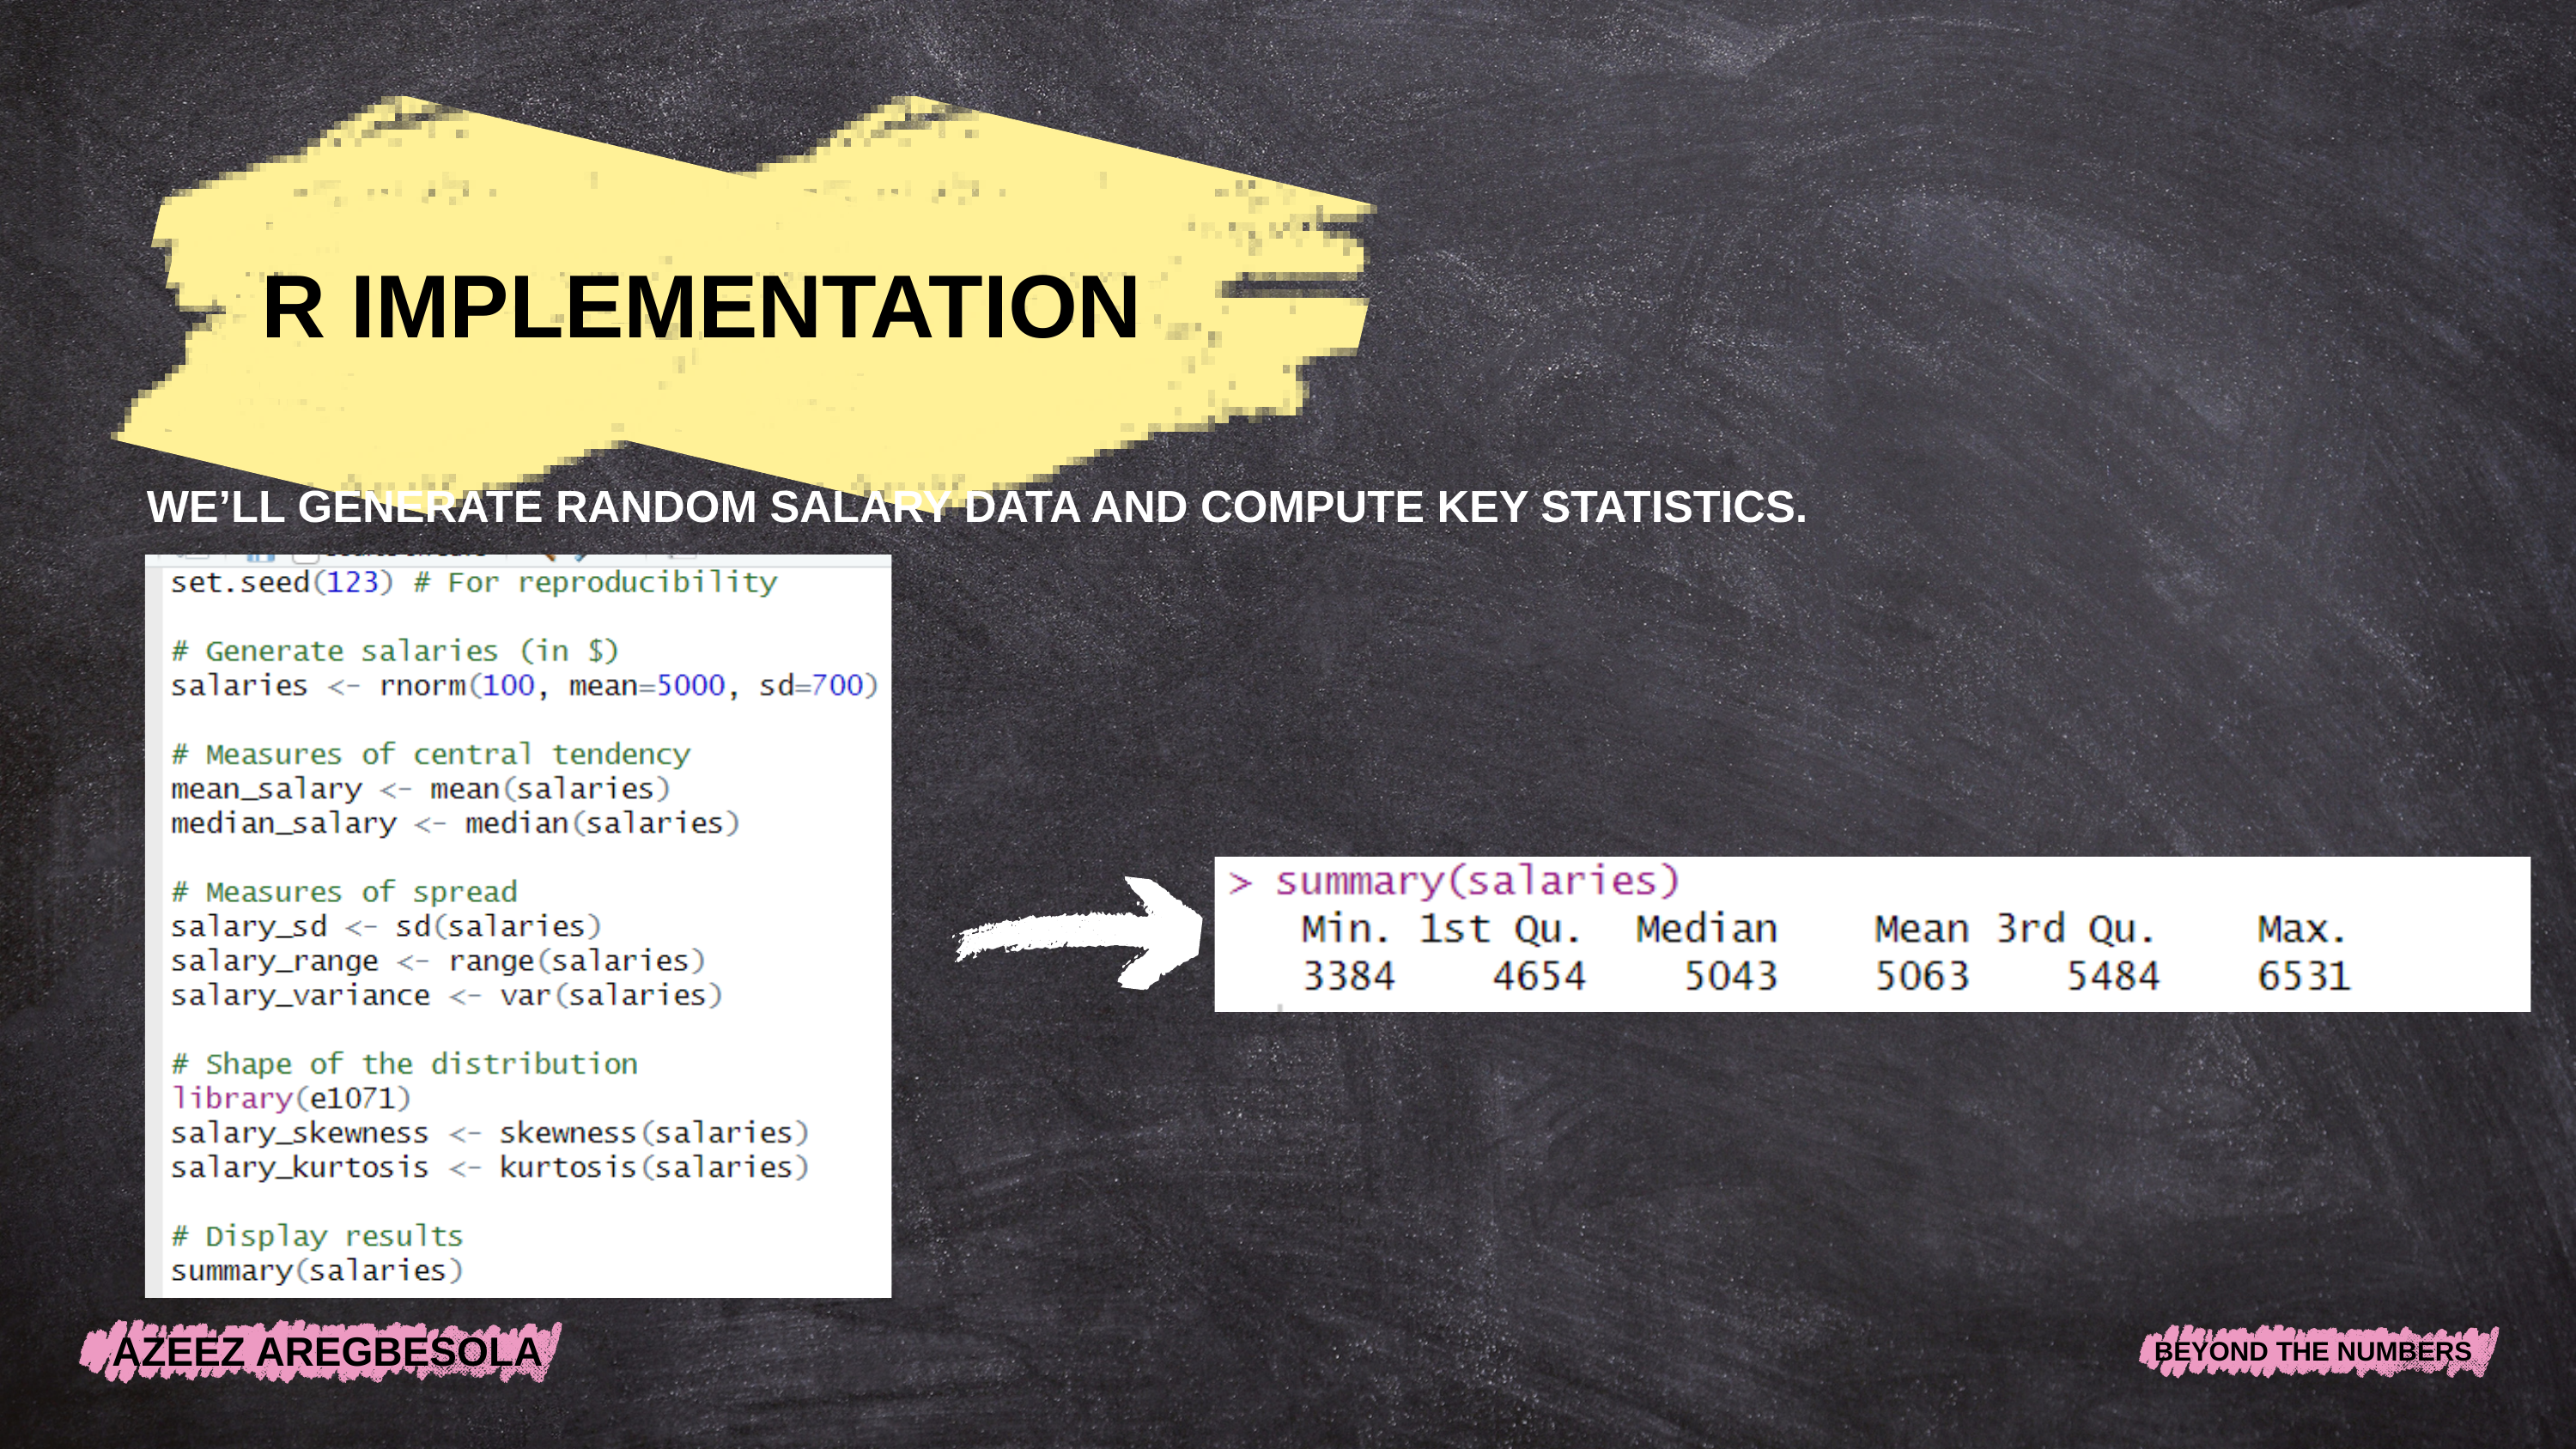

R IMPLEMENTATION
WE’LL GENERATE RANDOM SALARY DATA AND COMPUTE KEY STATISTICS.

AZEEZ AREGBESOLA
BEYOND THE NUMBERS